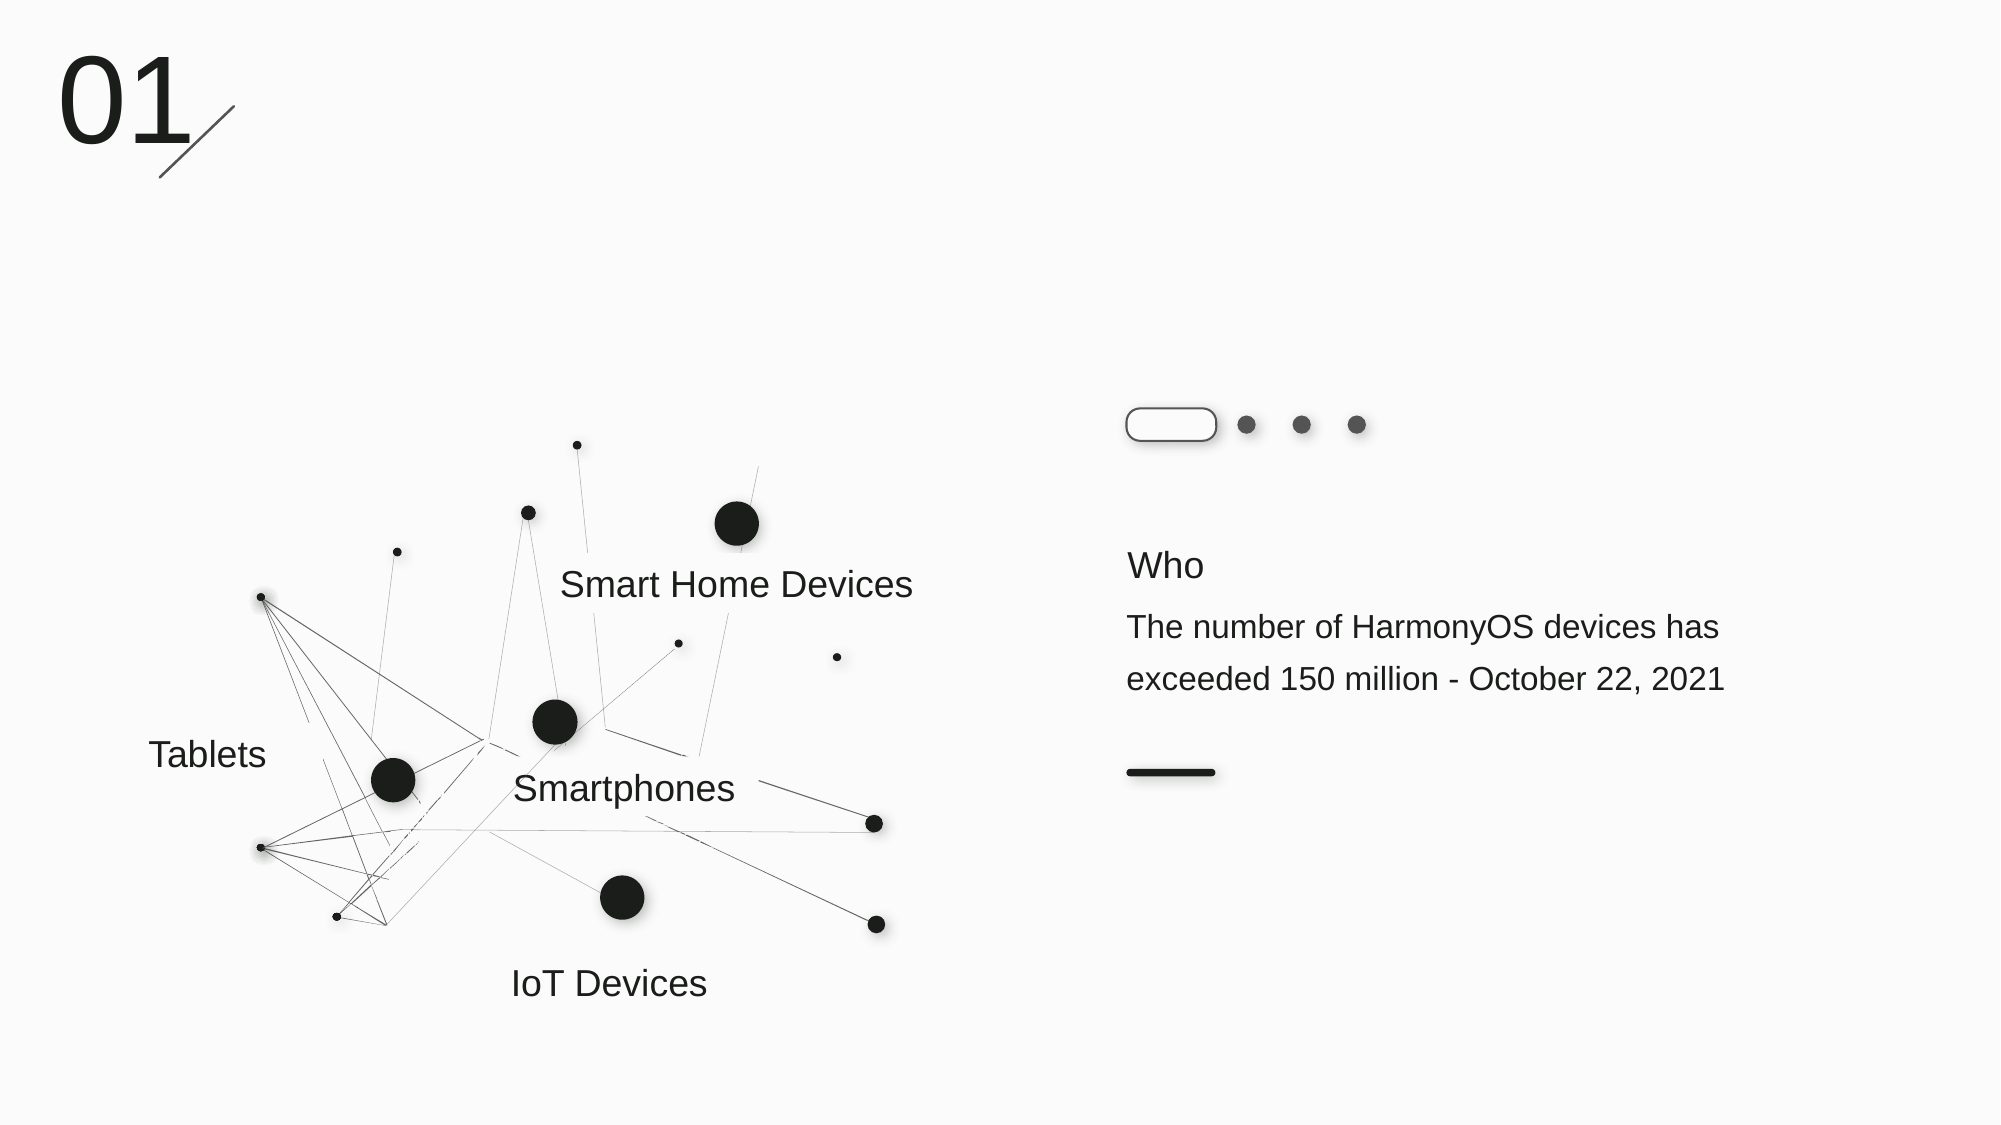

01

Who
The number of HarmonyOS devices has exceeded 150 million - October 22, 2021

Smart Home Devices

Tablets

Smartphones

IoT Devices